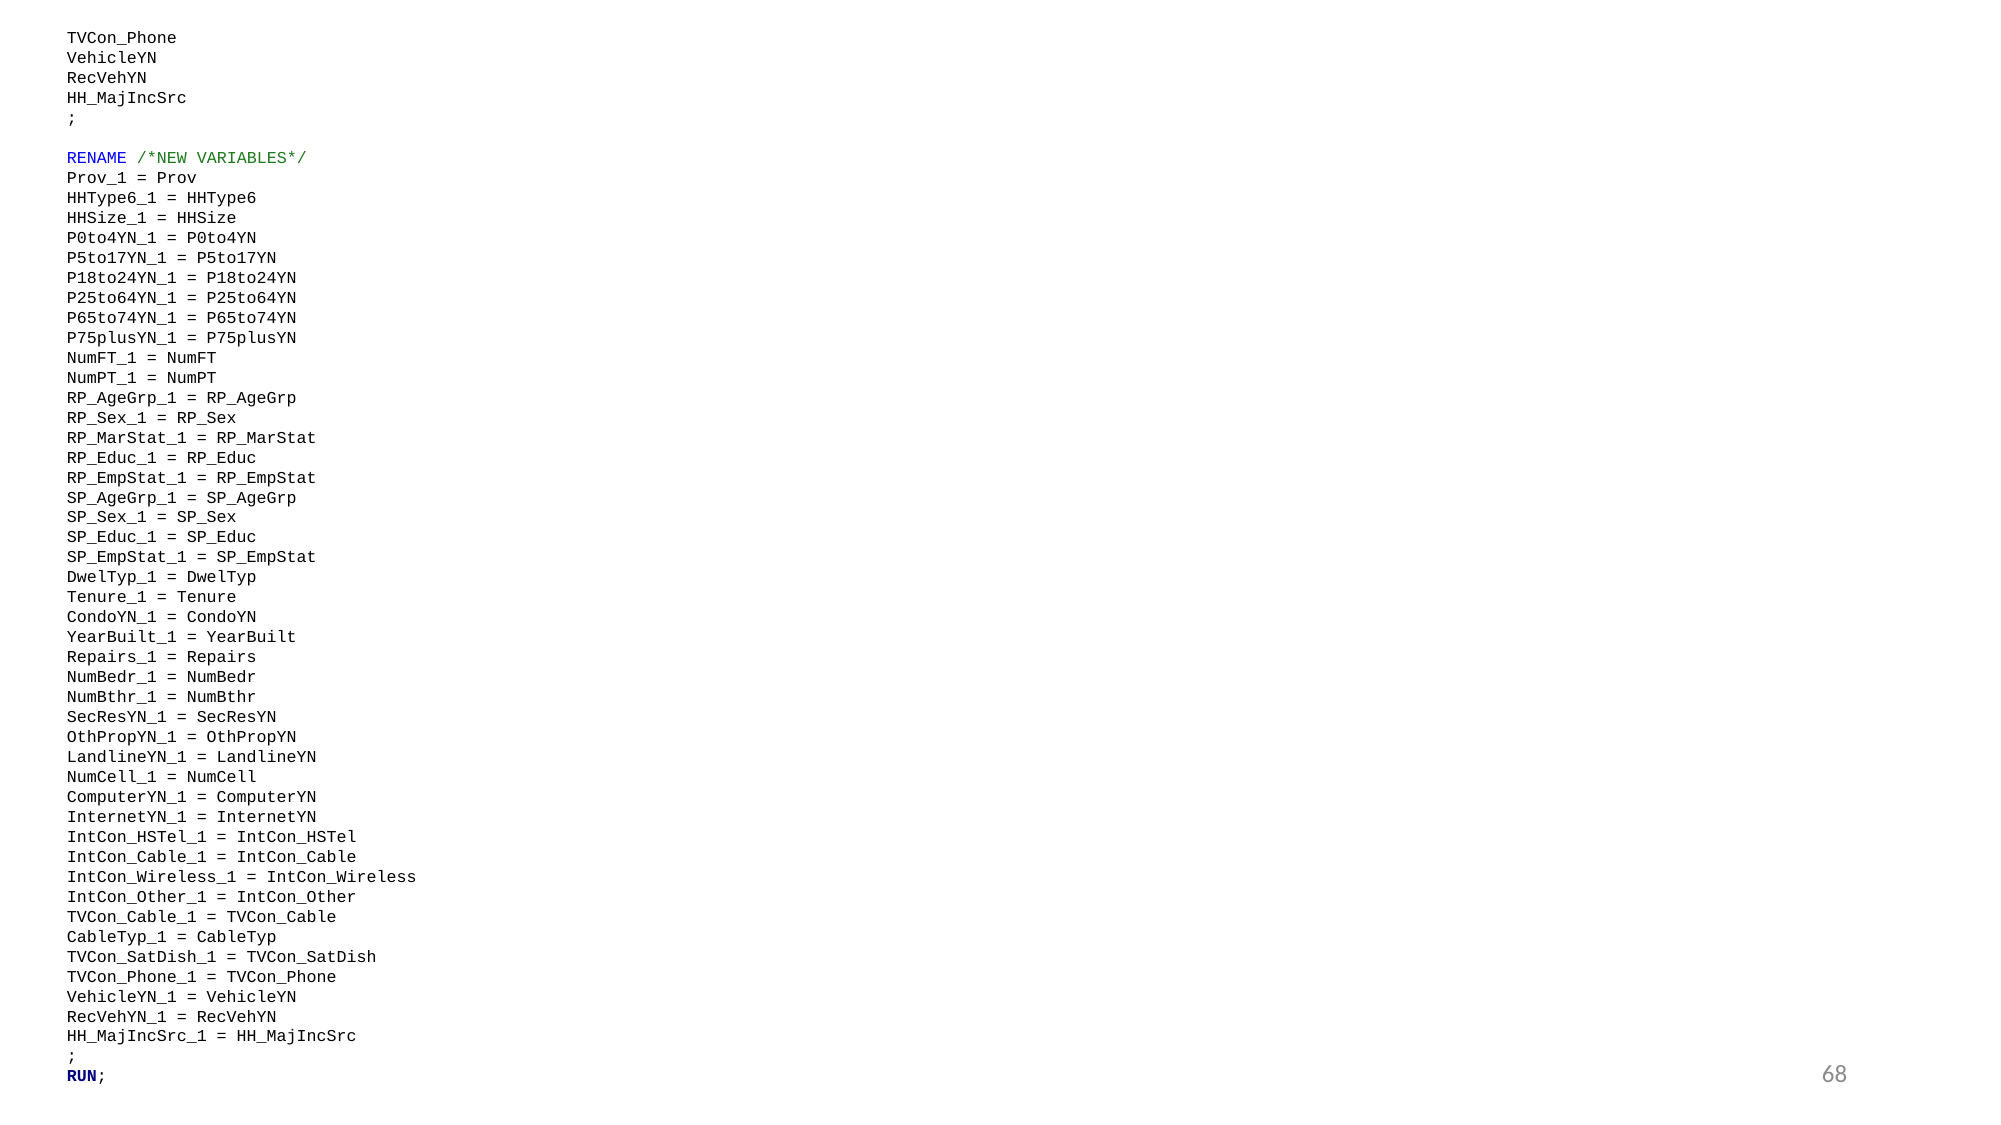

TVCon_Phone
VehicleYN
RecVehYN
HH_MajIncSrc
;

RENAME /*NEW VARIABLES*/
Prov_1 = Prov
HHType6_1 = HHType6
HHSize_1 = HHSize
P0to4YN_1 = P0to4YN
P5to17YN_1 = P5to17YN
P18to24YN_1 = P18to24YN
P25to64YN_1 = P25to64YN
P65to74YN_1 = P65to74YN
P75plusYN_1 = P75plusYN
NumFT_1 = NumFT
NumPT_1 = NumPT
RP_AgeGrp_1 = RP_AgeGrp
RP_Sex_1 = RP_Sex
RP_MarStat_1 = RP_MarStat
RP_Educ_1 = RP_Educ
RP_EmpStat_1 = RP_EmpStat
SP_AgeGrp_1 = SP_AgeGrp
SP_Sex_1 = SP_Sex
SP_Educ_1 = SP_Educ
SP_EmpStat_1 = SP_EmpStat
DwelTyp_1 = DwelTyp
Tenure_1 = Tenure
CondoYN_1 = CondoYN
YearBuilt_1 = YearBuilt
Repairs_1 = Repairs
NumBedr_1 = NumBedr
NumBthr_1 = NumBthr
SecResYN_1 = SecResYN
OthPropYN_1 = OthPropYN
LandlineYN_1 = LandlineYN
NumCell_1 = NumCell
ComputerYN_1 = ComputerYN
InternetYN_1 = InternetYN
IntCon_HSTel_1 = IntCon_HSTel
IntCon_Cable_1 = IntCon_Cable
IntCon_Wireless_1 = IntCon_Wireless
IntCon_Other_1 = IntCon_Other
TVCon_Cable_1 = TVCon_Cable
CableTyp_1 = CableTyp
TVCon_SatDish_1 = TVCon_SatDish
TVCon_Phone_1 = TVCon_Phone
VehicleYN_1 = VehicleYN
RecVehYN_1 = RecVehYN
HH_MajIncSrc_1 = HH_MajIncSrc
;
RUN;

68